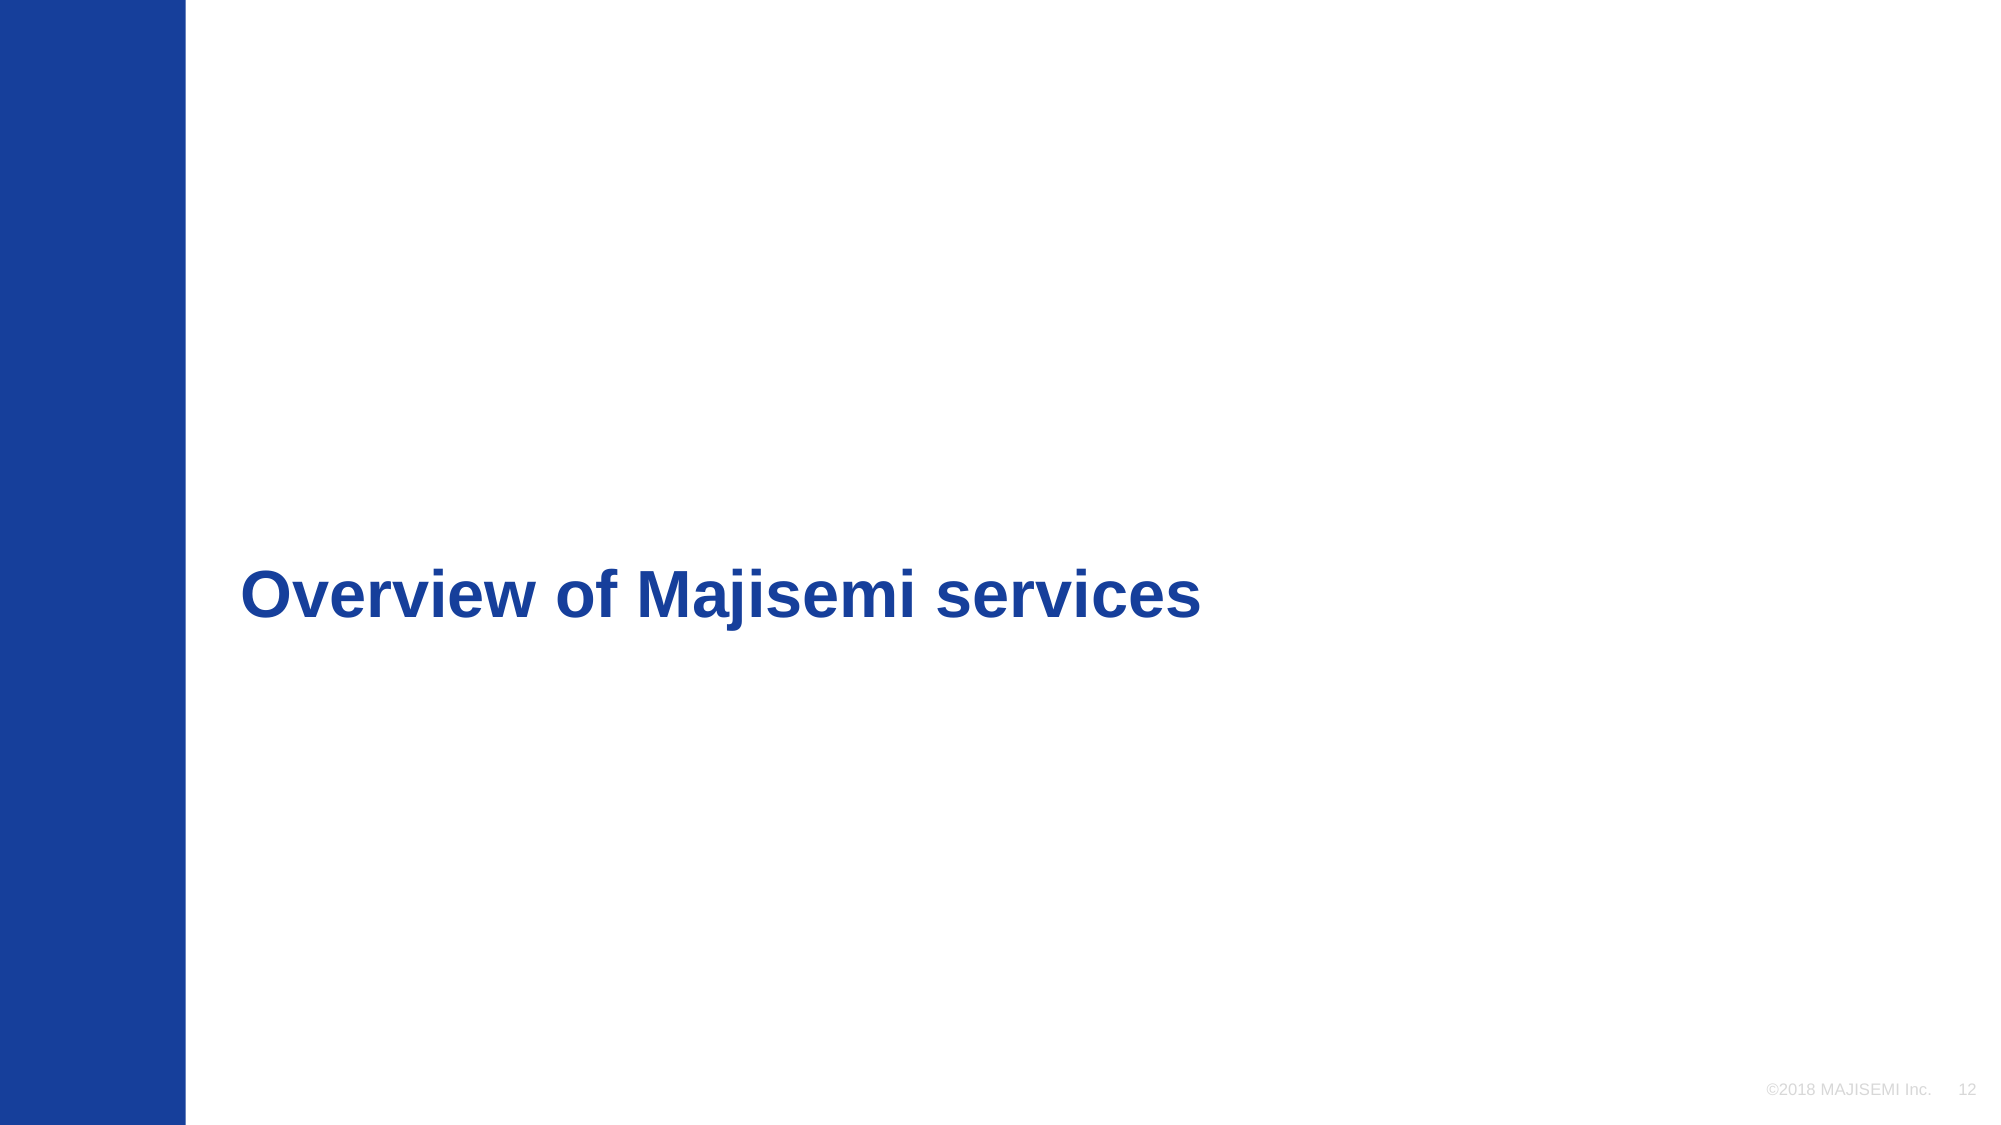

Overview of Majisemi services
©2018 MAJISEMI Inc.
12